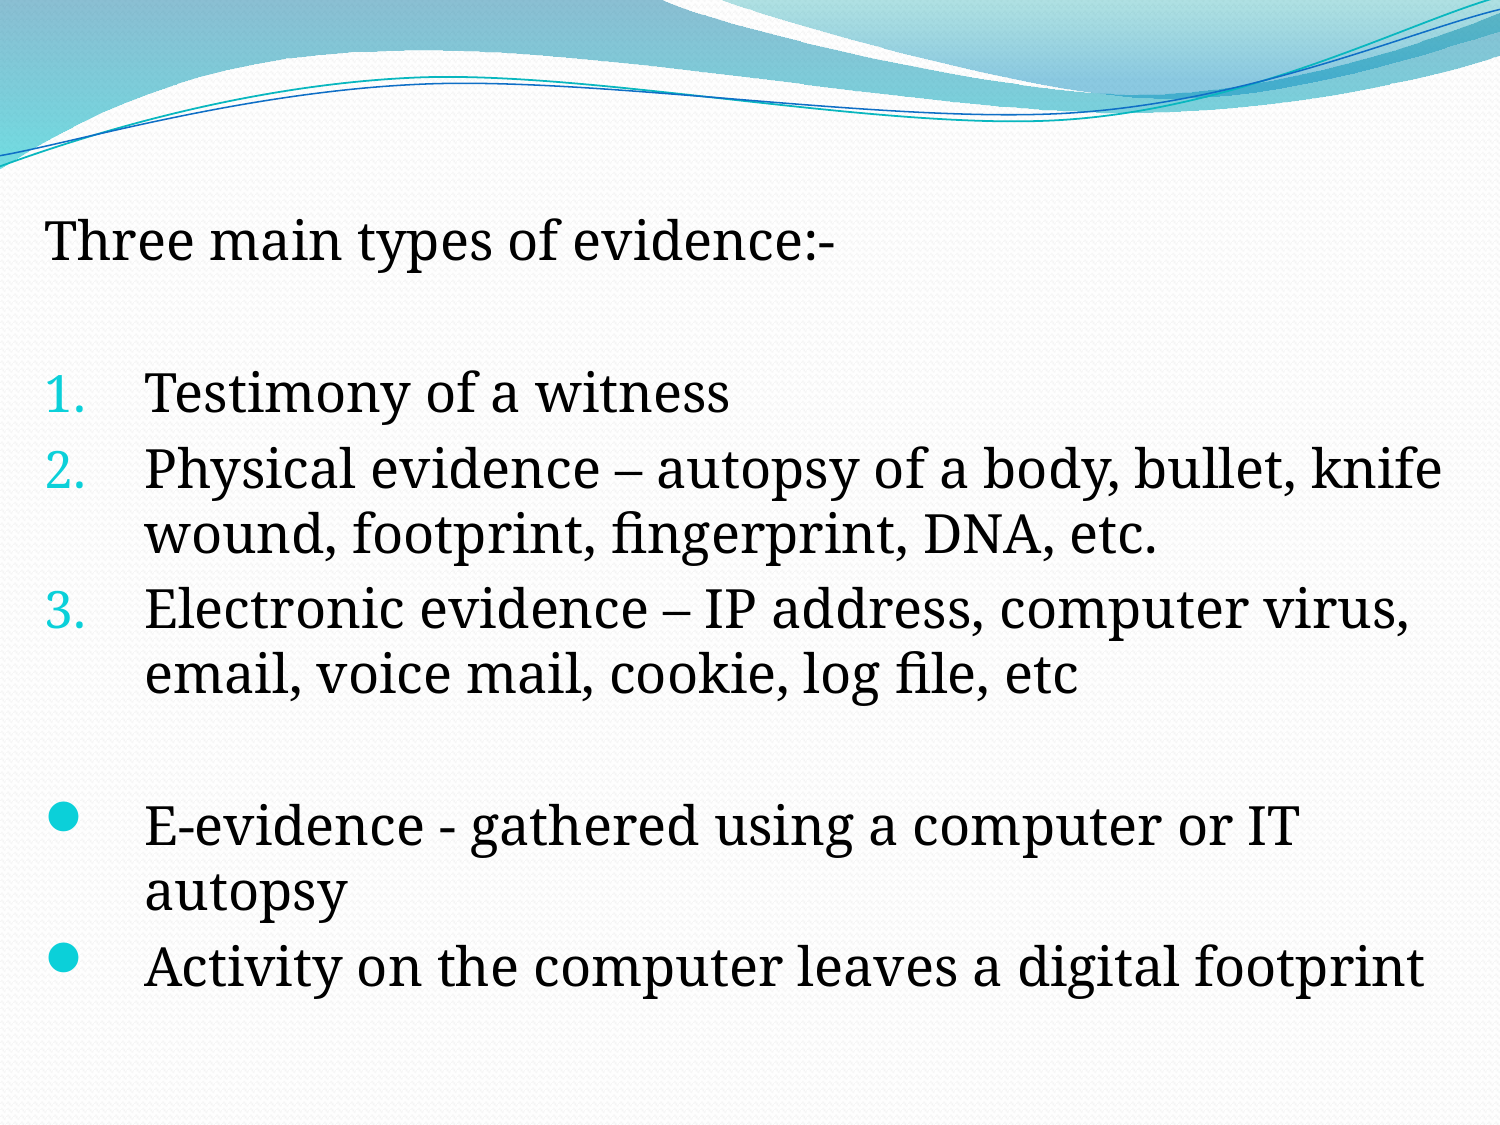

Three main types of evidence:-

Testimony of a witness
Physical evidence – autopsy of a body, bullet, knife wound, footprint, fingerprint, DNA, etc.
Electronic evidence – IP address, computer virus, email, voice mail, cookie, log file, etc

E-evidence - gathered using a computer or IT autopsy
Activity on the computer leaves a digital footprint